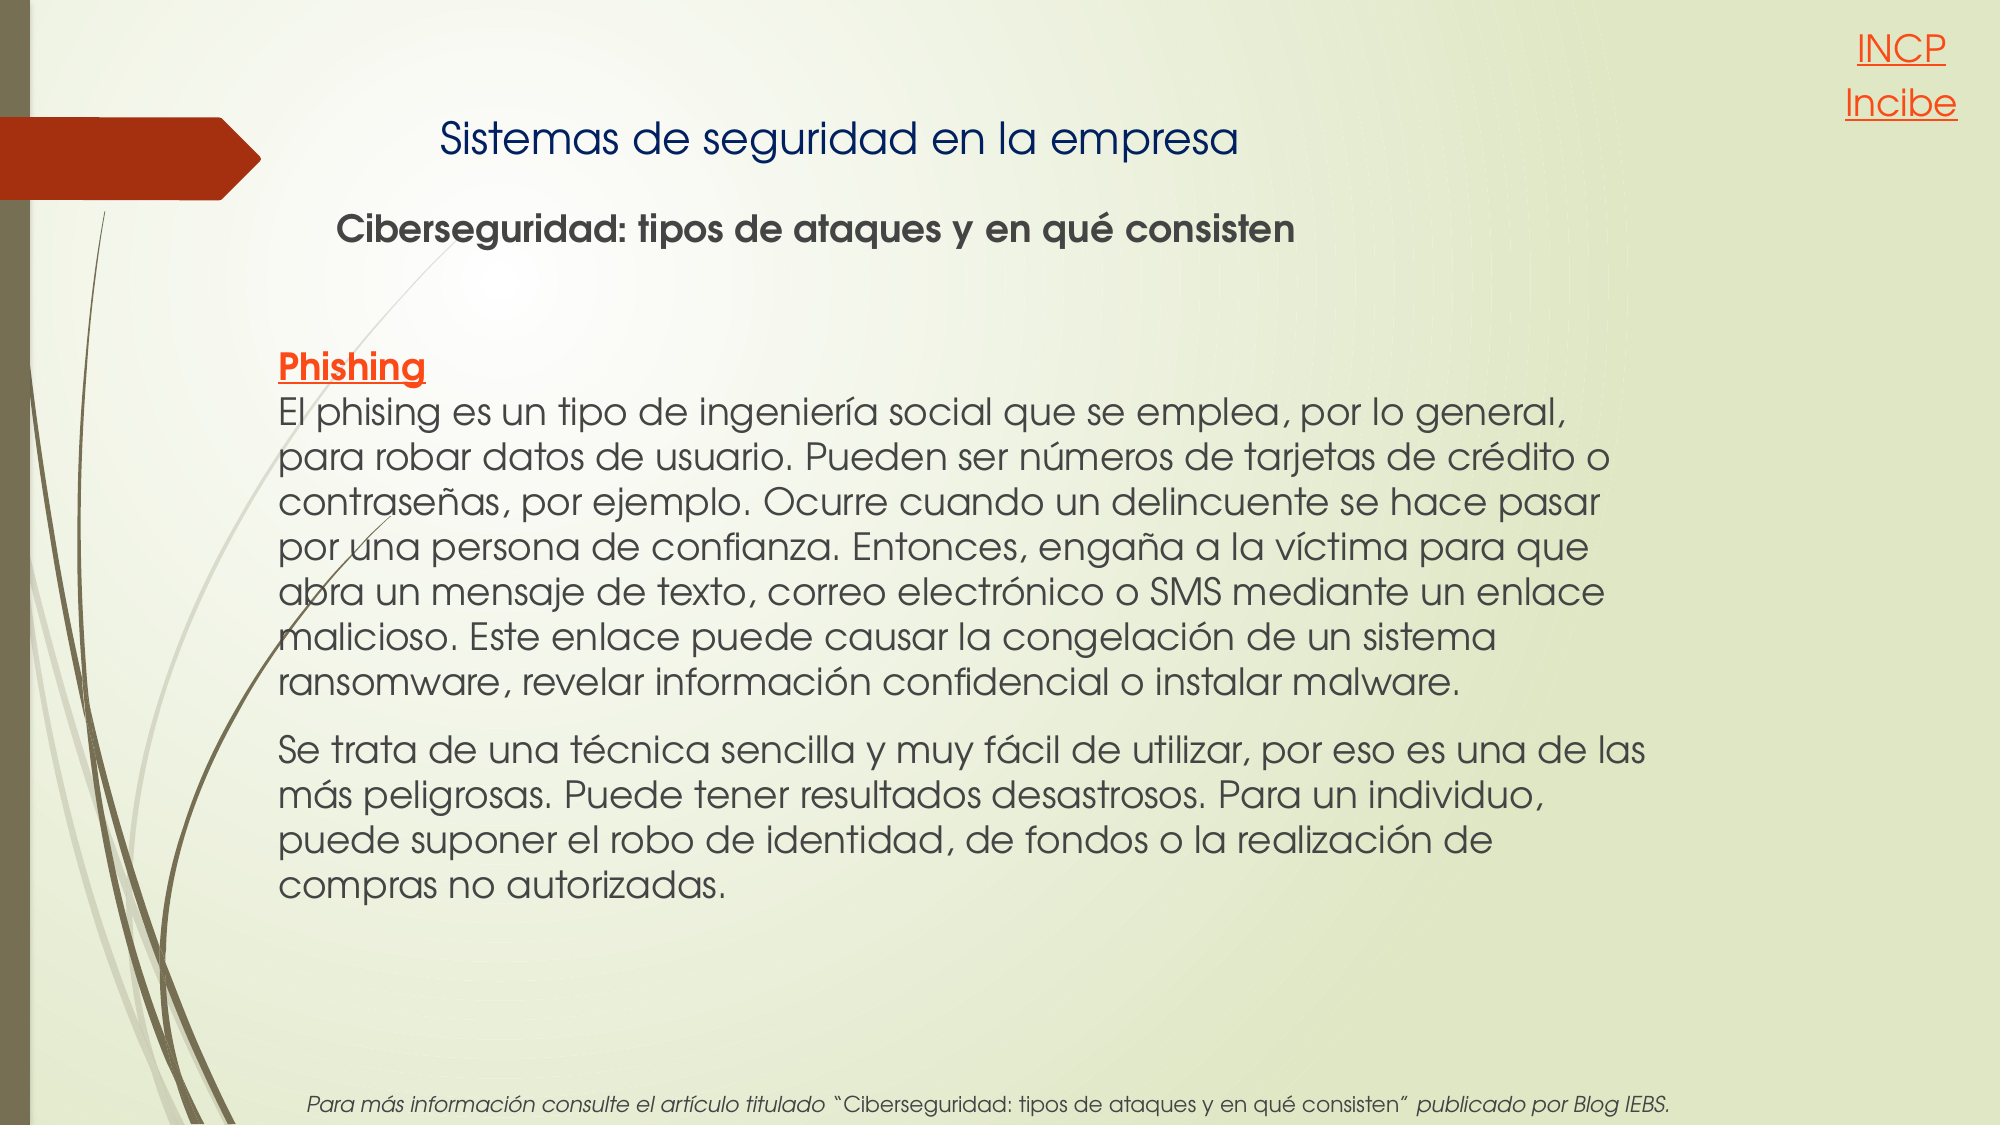

INCP
Incibe
Sistemas de seguridad en la empresa
Ciberseguridad: tipos de ataques y en qué consisten
Phishing
El phising es un tipo de ingeniería social que se emplea, por lo general, para robar datos de usuario. Pueden ser números de tarjetas de crédito o contraseñas, por ejemplo. Ocurre cuando un delincuente se hace pasar por una persona de confianza. Entonces, engaña a la víctima para que abra un mensaje de texto, correo electrónico o SMS mediante un enlace malicioso. Este enlace puede causar la congelación de un sistema ransomware, revelar información confidencial o instalar malware.
Se trata de una técnica sencilla y muy fácil de utilizar, por eso es una de las más peligrosas. Puede tener resultados desastrosos. Para un individuo, puede suponer el robo de identidad, de fondos o la realización de compras no autorizadas.
Para más información consulte el artículo titulado “Ciberseguridad: tipos de ataques y en qué consisten” publicado por Blog IEBS.